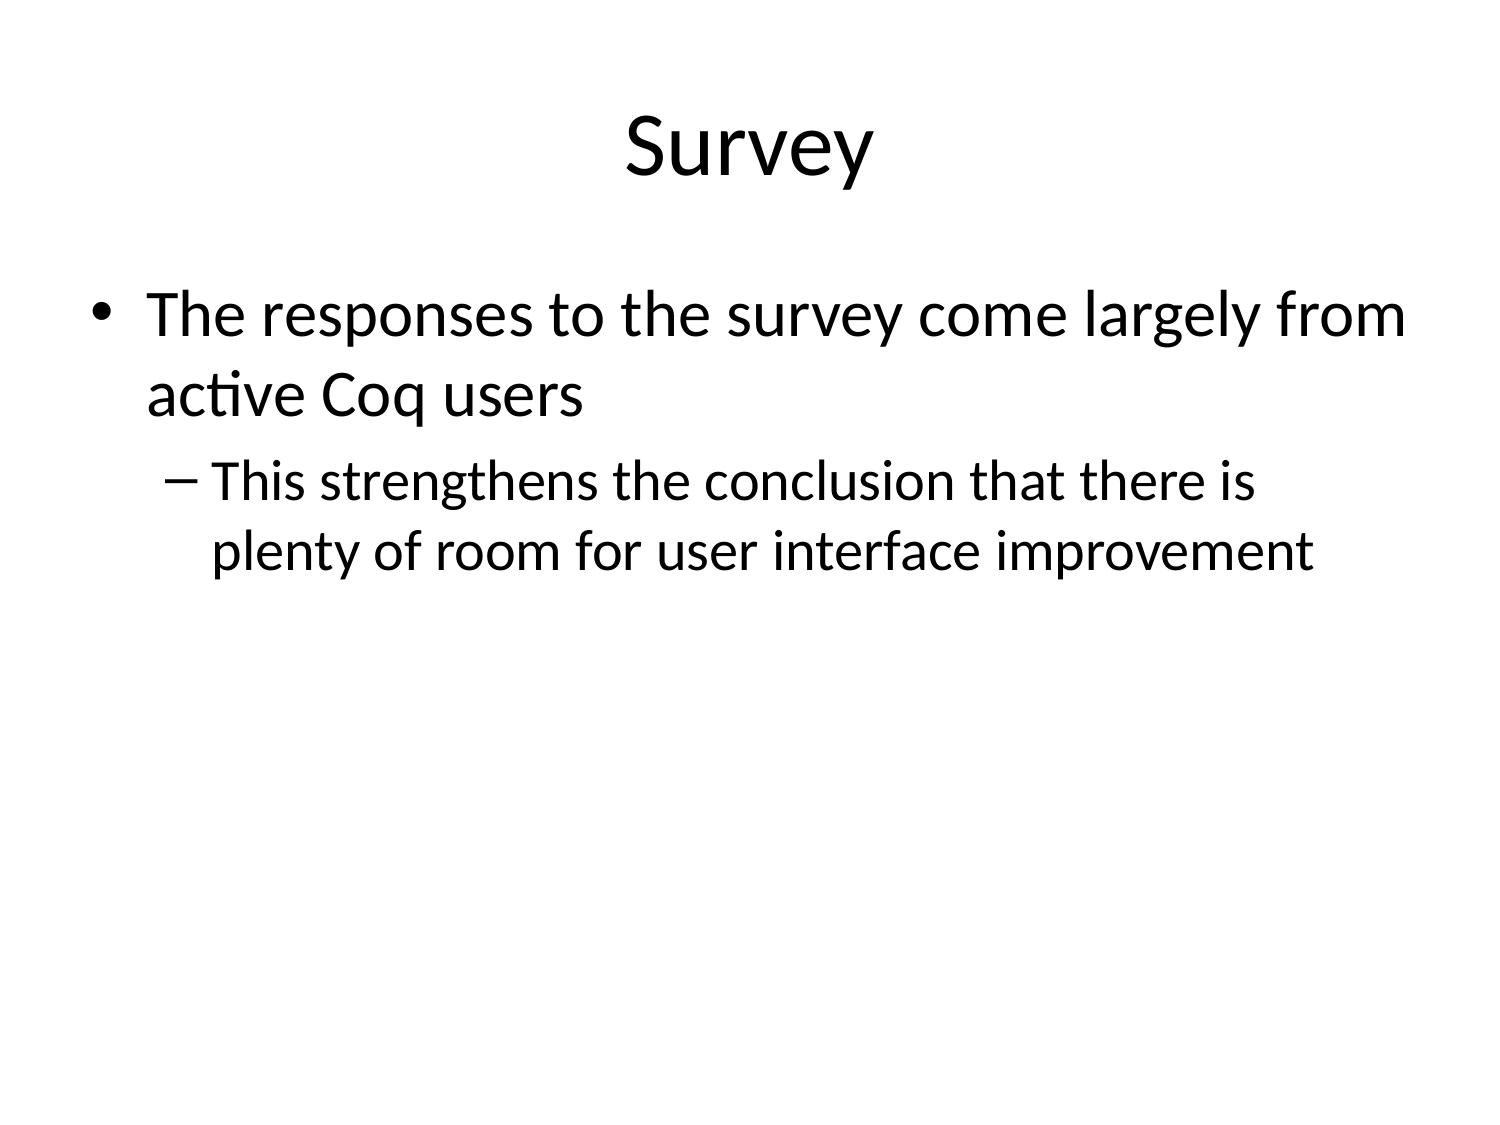

# Survey
The responses to the survey come largely from active Coq users
This strengthens the conclusion that there is plenty of room for user interface improvement